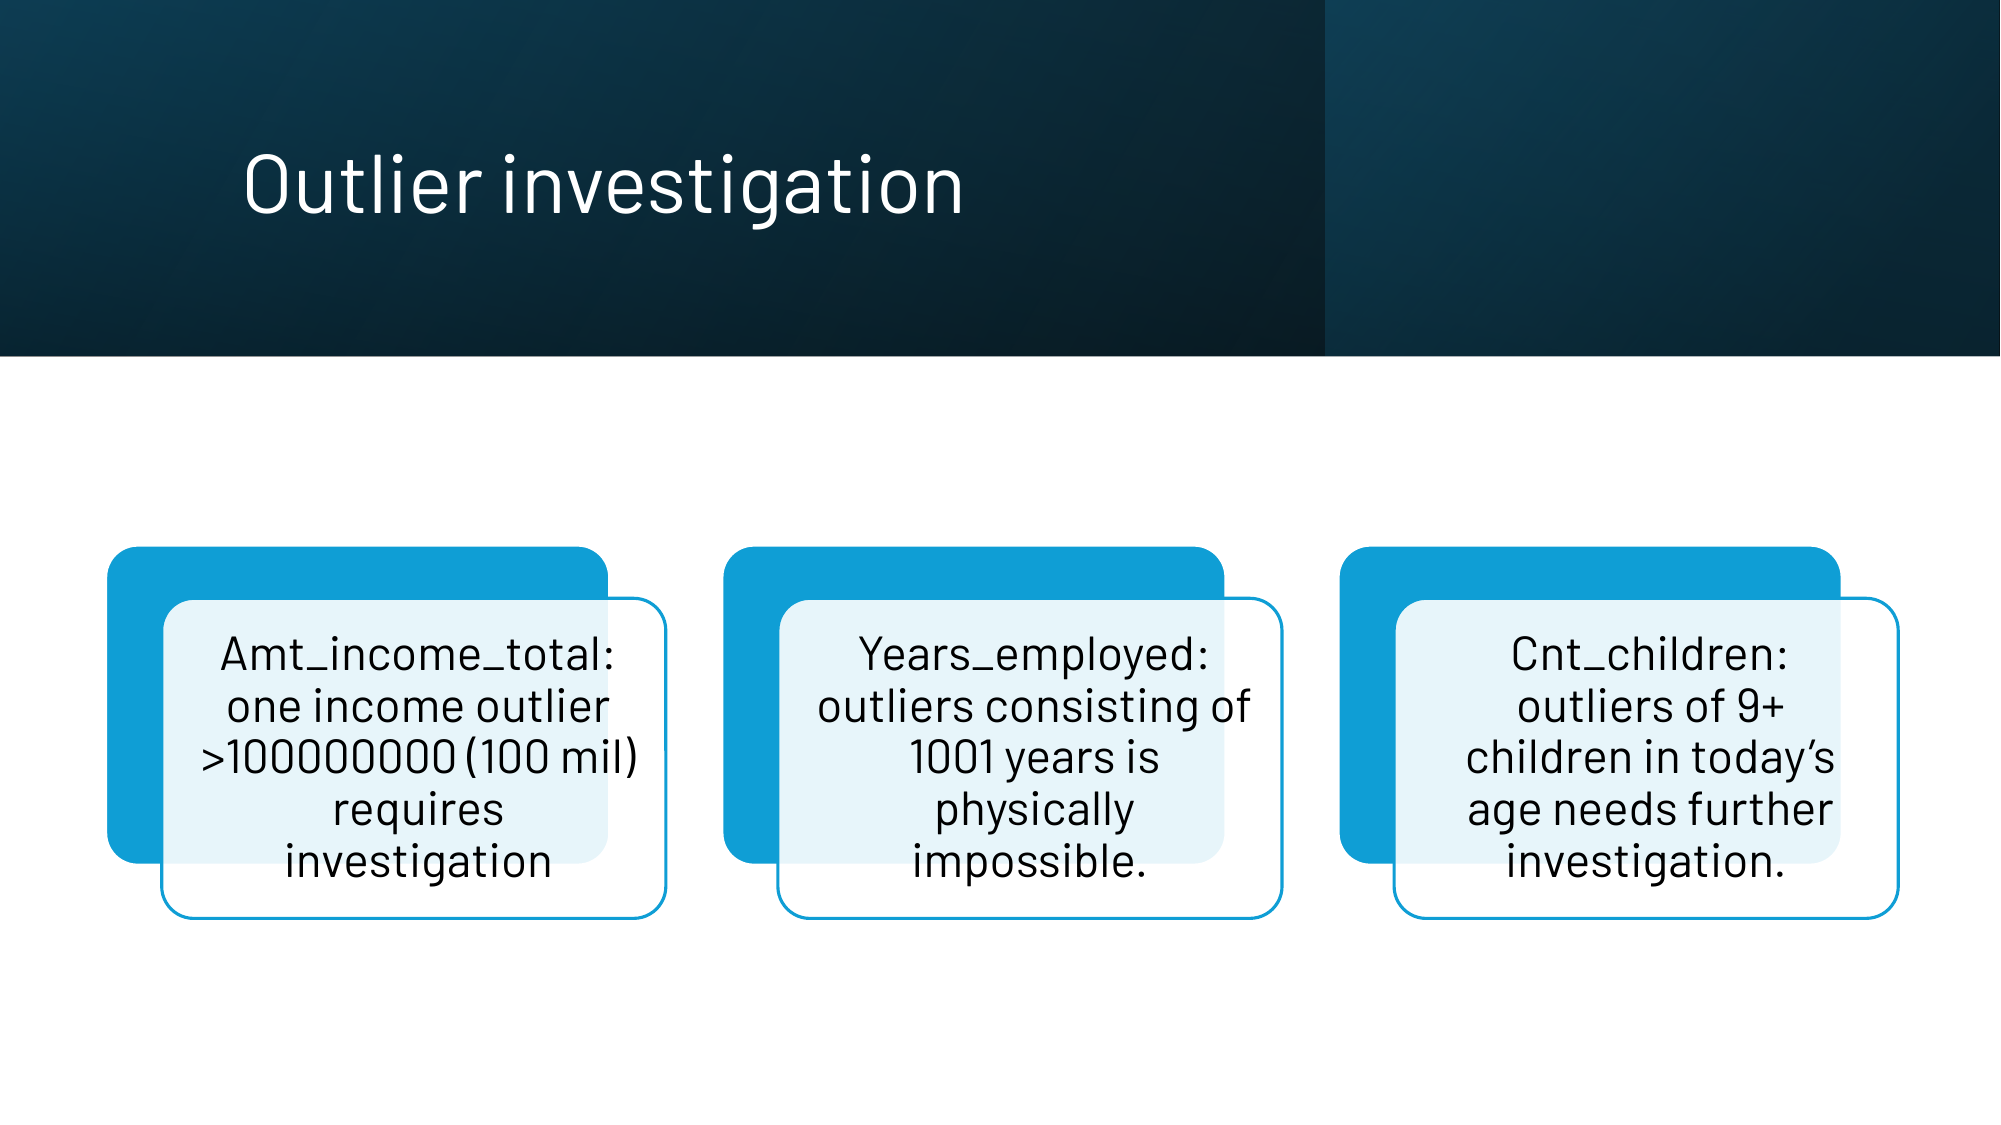

# Outlier investigation
Amt_income_total: one income outlier >100000000 (100 mil) requires investigation
Years_employed: outliers consisting of 1001 years is physically impossible.
Cnt_children: outliers of 9+ children in today’s age needs further investigation.